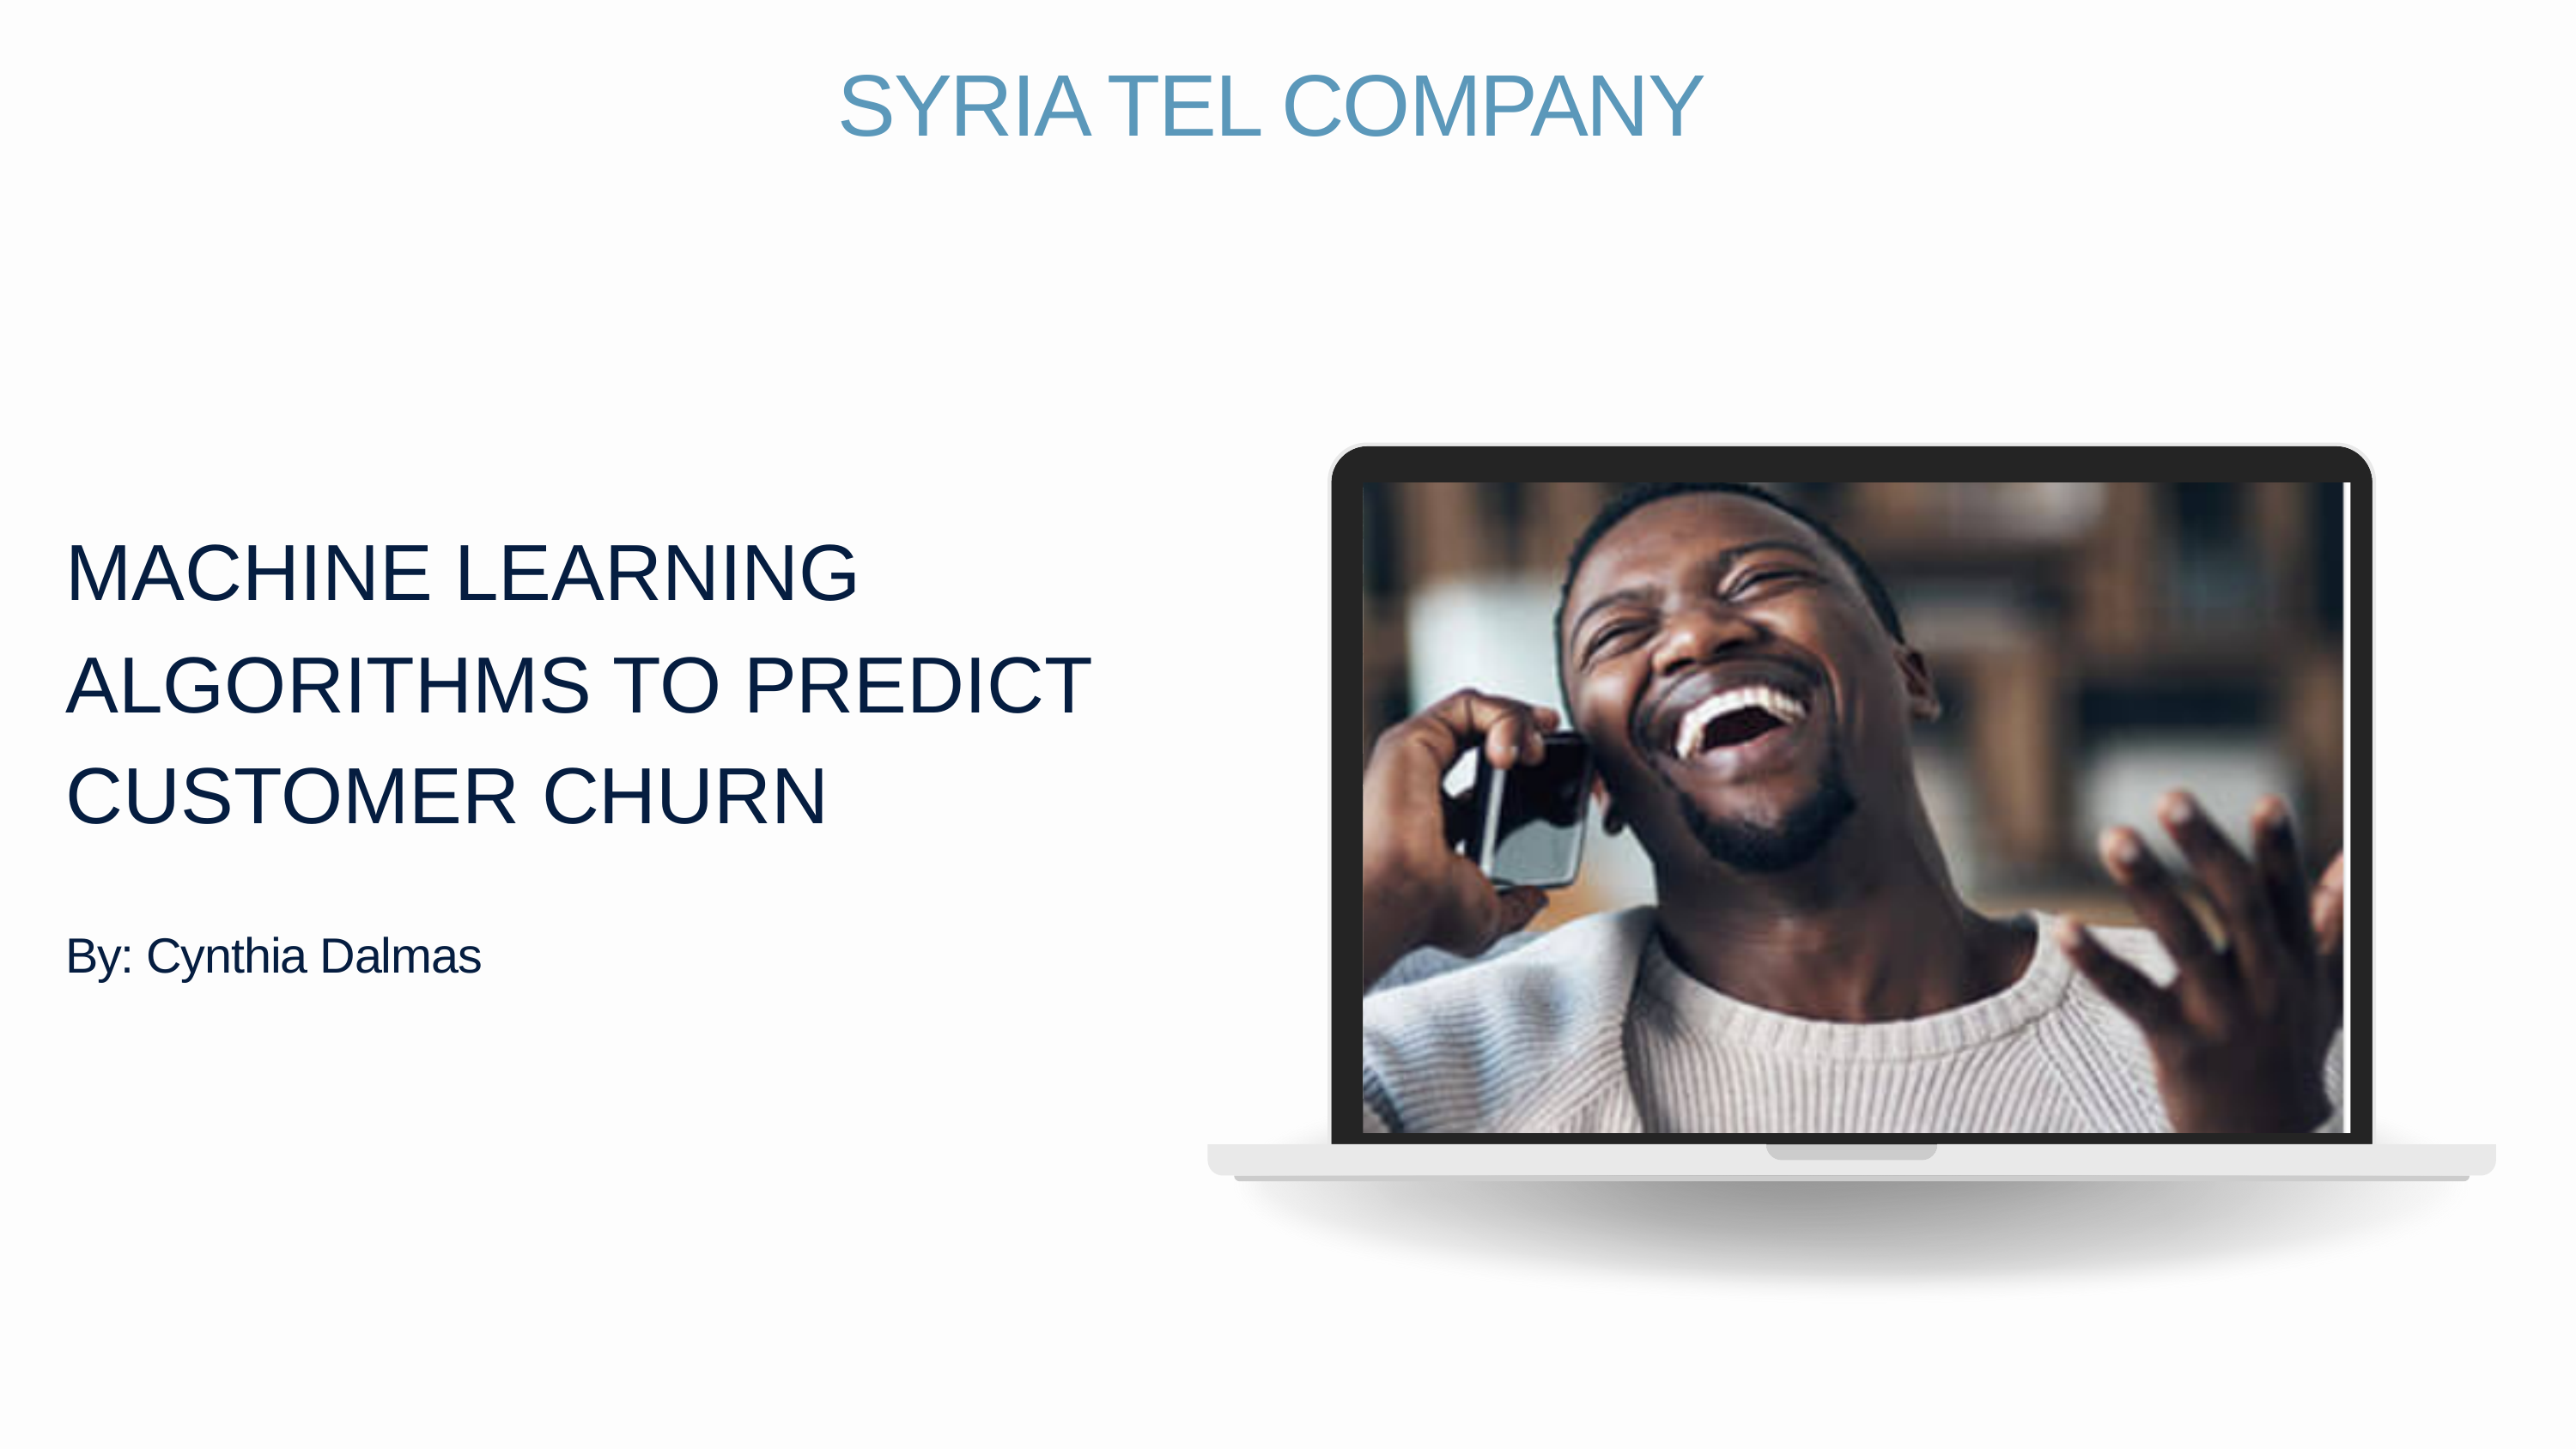

SYRIA TEL COMPANY

MACHINE LEARNING ALGORITHMS TO PREDICT CUSTOMER CHURN
By: Cynthia Dalmas